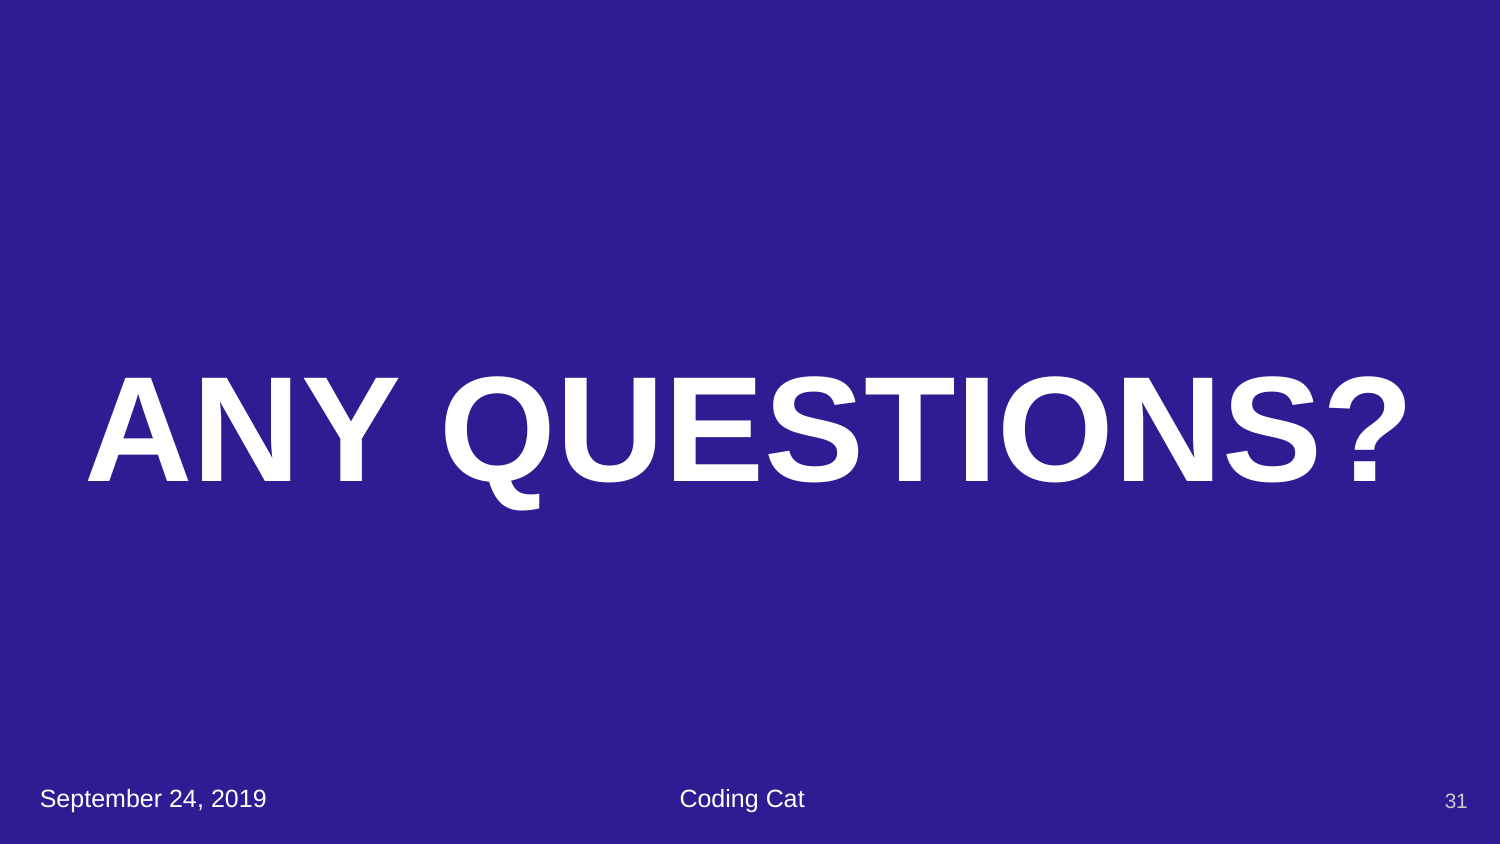

# ANY QUESTIONS?
September 24, 2019
Coding Cat
31